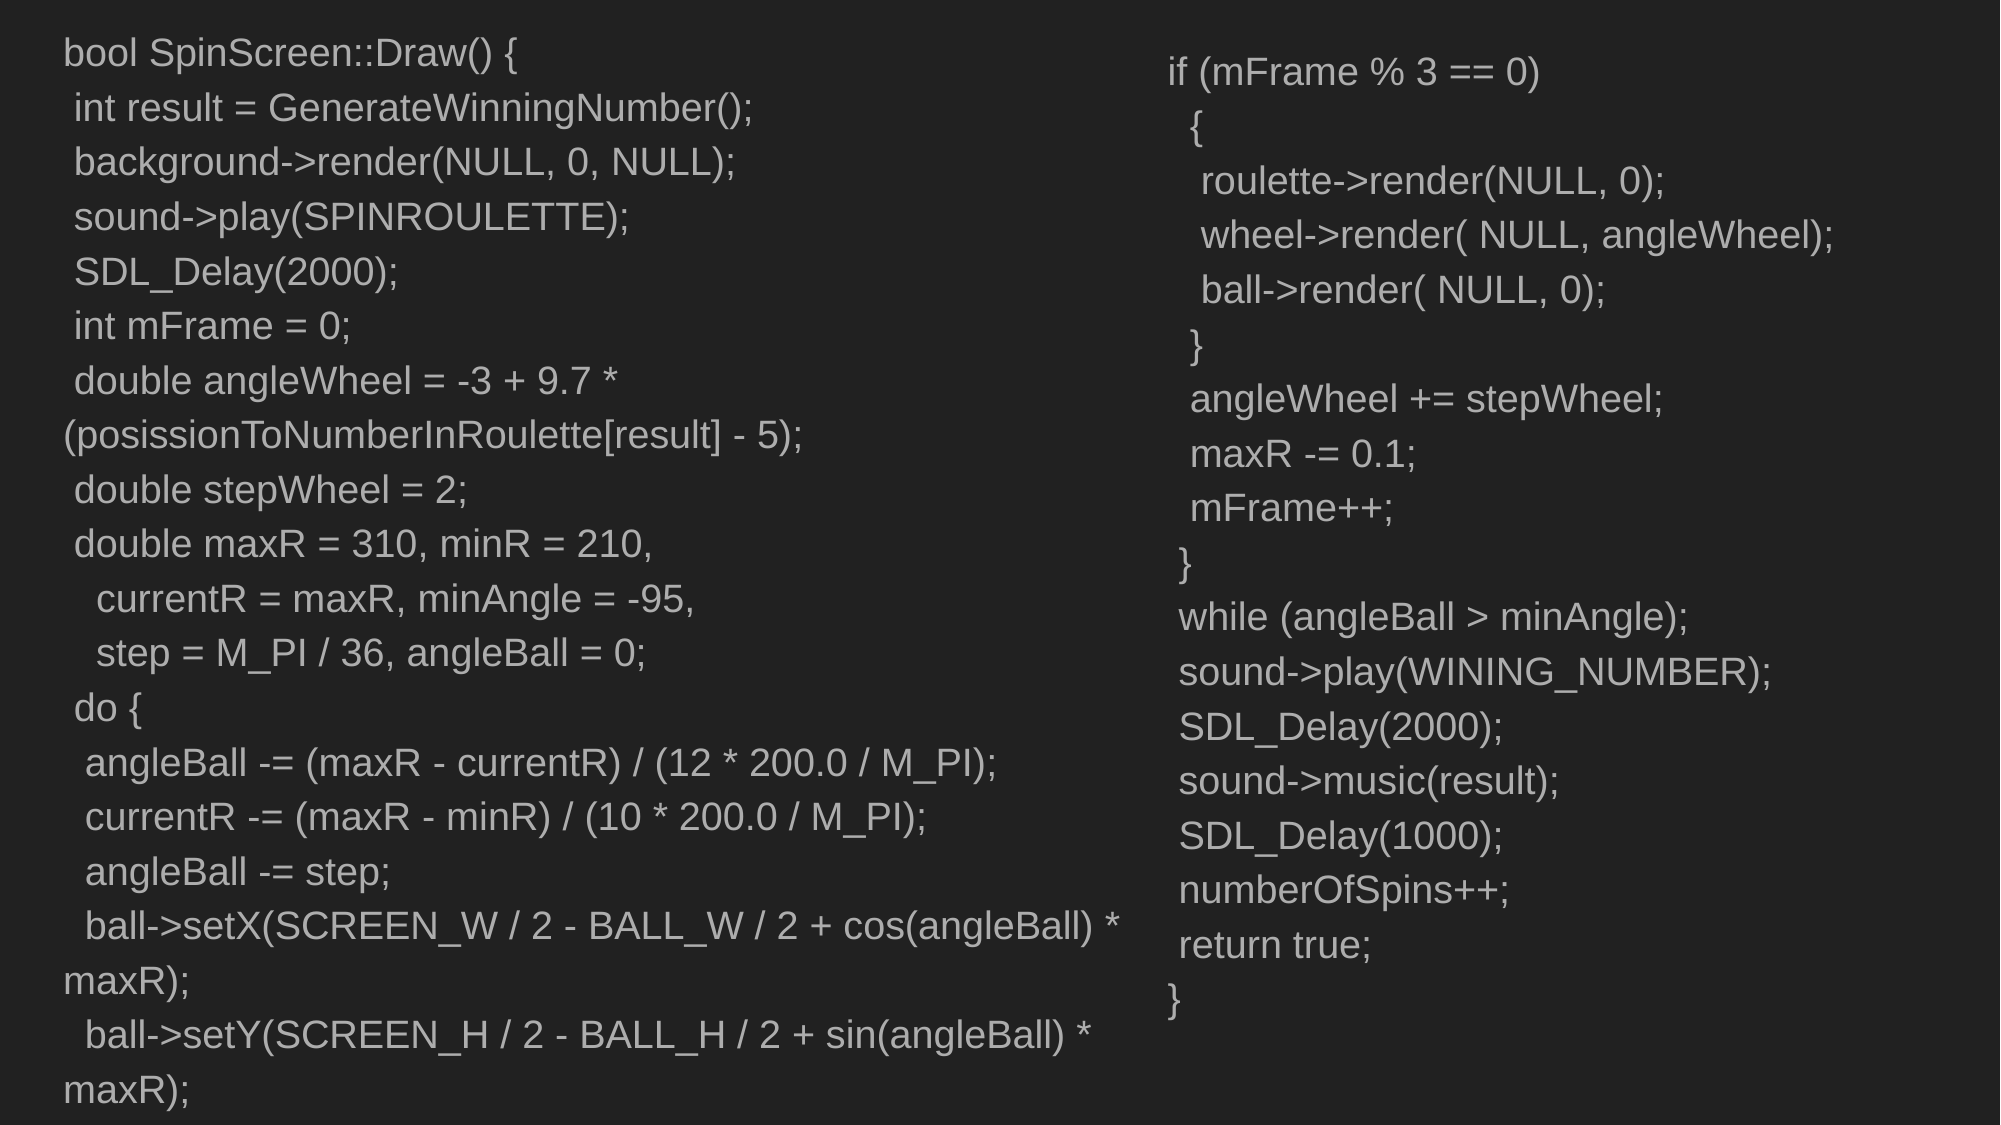

bool SpinScreen::Draw() {
 int result = GenerateWinningNumber();
 background->render(NULL, 0, NULL);
 sound->play(SPINROULETTE);
 SDL_Delay(2000);
 int mFrame = 0;
 double angleWheel = -3 + 9.7 * (posissionToNumberInRoulette[result] - 5);
 double stepWheel = 2;
 double maxR = 310, minR = 210,
   currentR = maxR, minAngle = -95,
   step = M_PI / 36, angleBall = 0;
 do {
  angleBall -= (maxR - currentR) / (12 * 200.0 / M_PI);
  currentR -= (maxR - minR) / (10 * 200.0 / M_PI);
  angleBall -= step;
  ball->setX(SCREEN_W / 2 - BALL_W / 2 + cos(angleBall) * maxR);
  ball->setY(SCREEN_H / 2 - BALL_H / 2 + sin(angleBall) * maxR);

if (mFrame % 3 == 0)
  {
   roulette->render(NULL, 0);
   wheel->render( NULL, angleWheel);
   ball->render( NULL, 0);
  }
  angleWheel += stepWheel;
  maxR -= 0.1;
  mFrame++;
 }
 while (angleBall > minAngle);
 sound->play(WINING_NUMBER);
 SDL_Delay(2000);
 sound->music(result);
 SDL_Delay(1000);
 numberOfSpins++;
 return true;
}

#